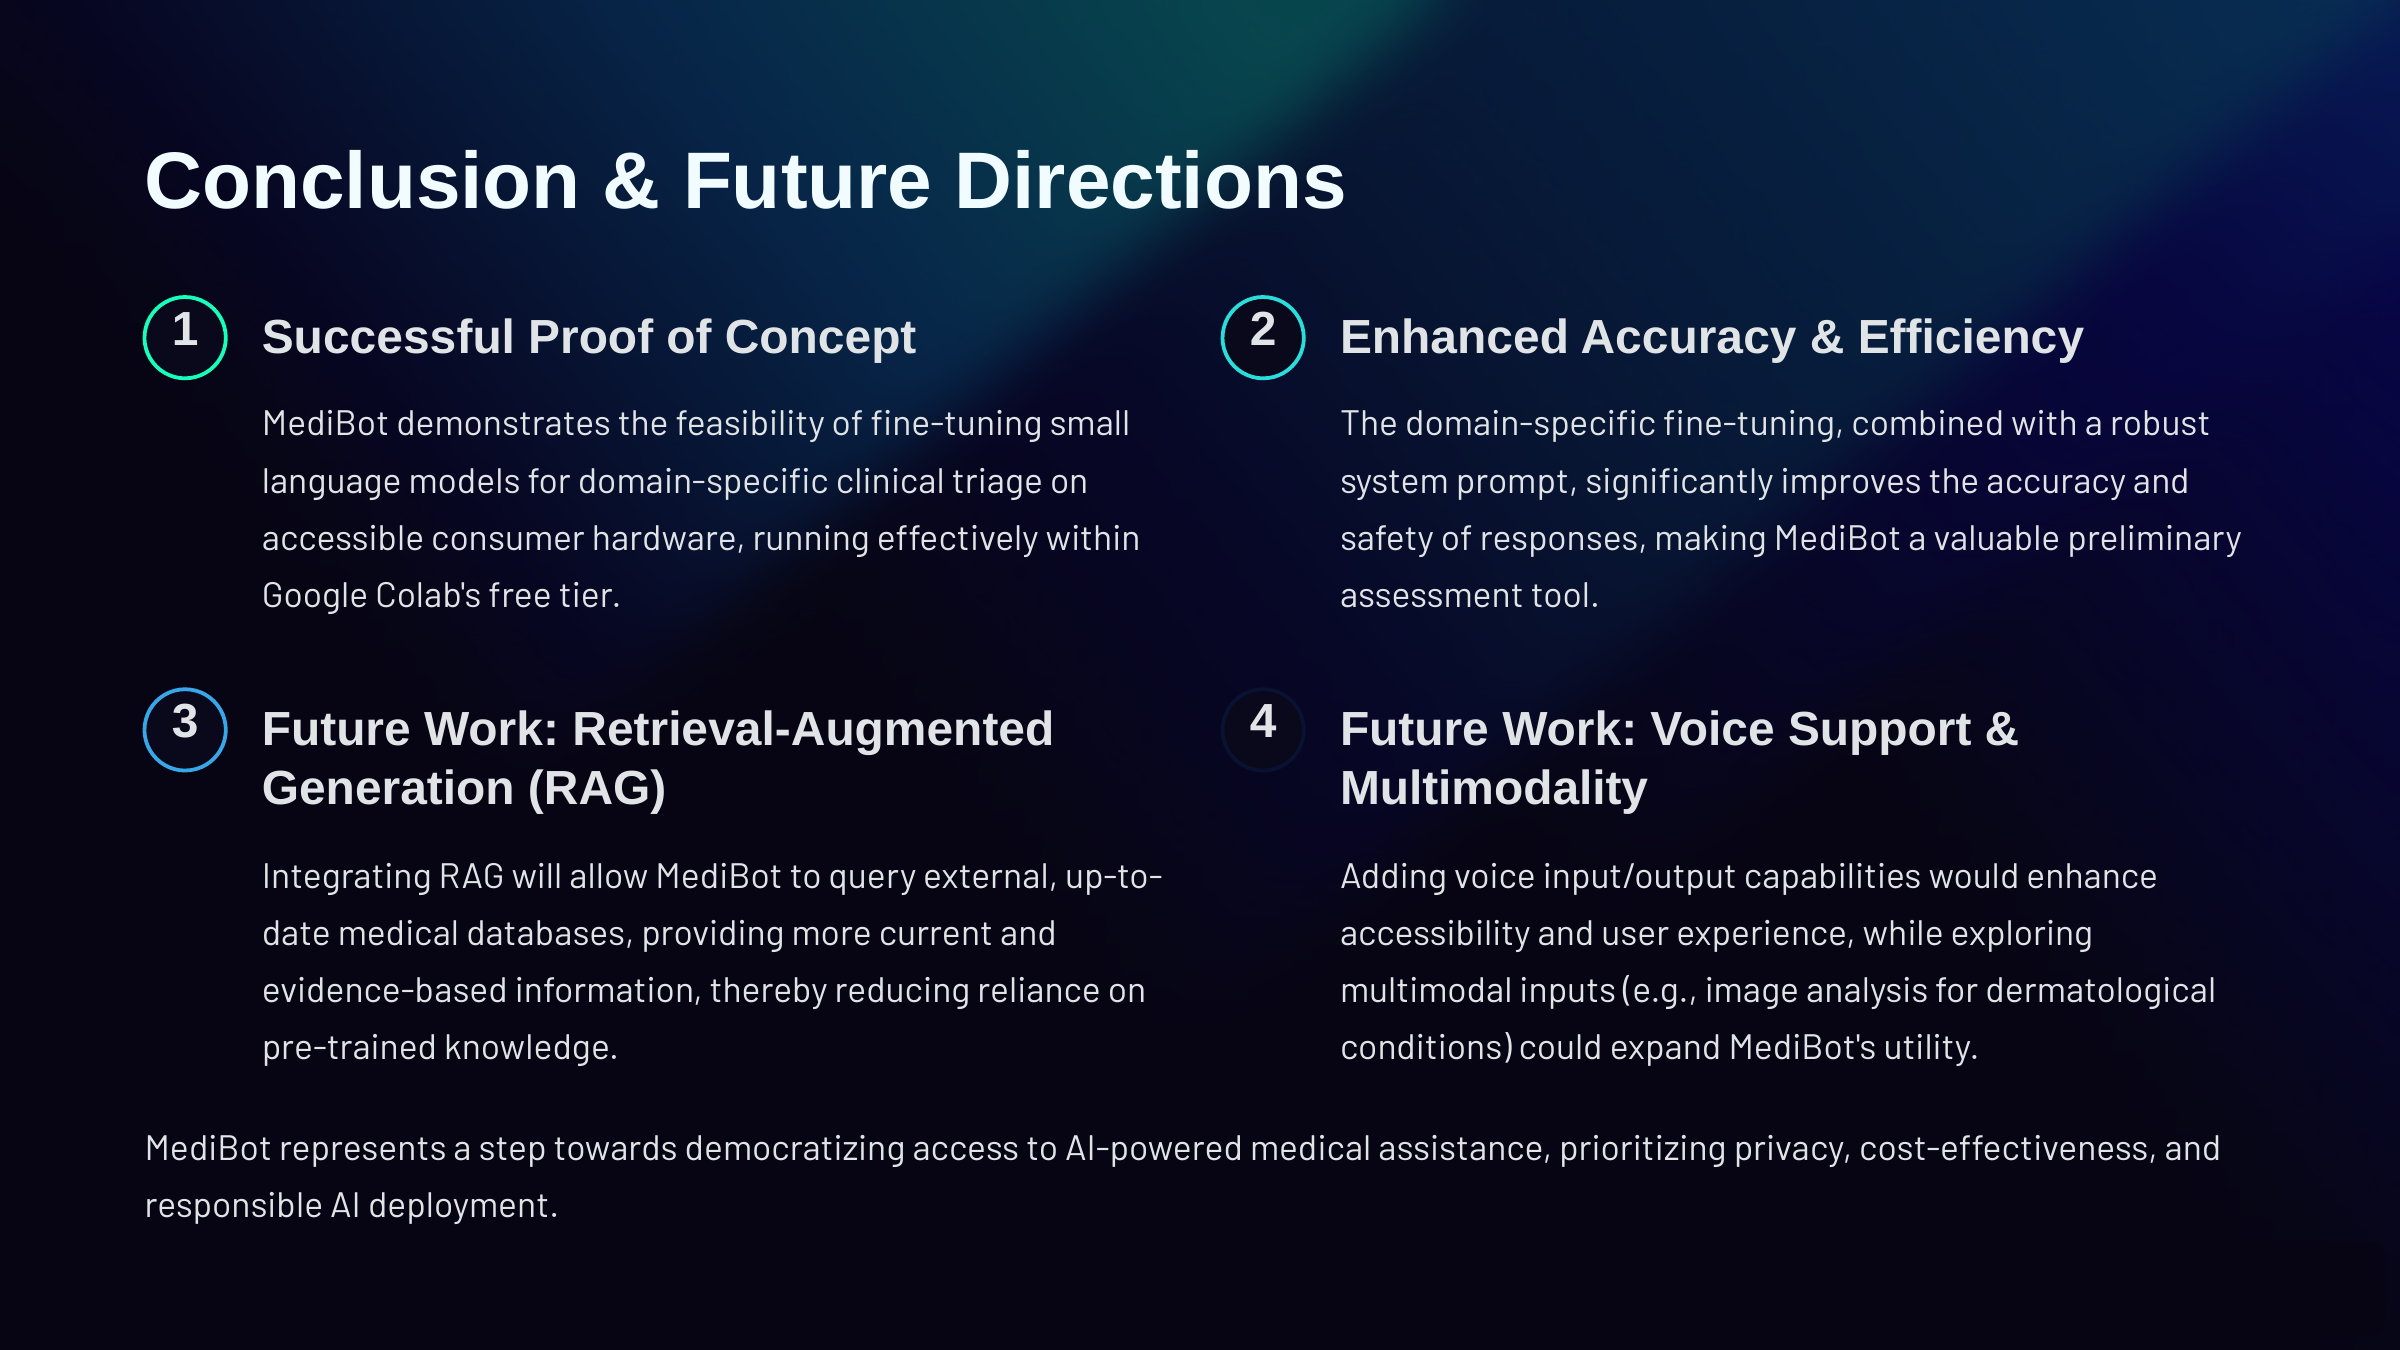

Conclusion & Future Directions

Successful Proof of Concept
Enhanced Accuracy & Efficiency
1
2
MediBot demonstrates the feasibility of fine-tuning small language models for domain-specific clinical triage on accessible consumer hardware, running effectively within Google Colab's free tier.
The domain-specific fine-tuning, combined with a robust system prompt, significantly improves the accuracy and safety of responses, making MediBot a valuable preliminary assessment tool.

Future Work: Retrieval-Augmented Generation (RAG)
Future Work: Voice Support & Multimodality
3
4
Integrating RAG will allow MediBot to query external, up-to-date medical databases, providing more current and evidence-based information, thereby reducing reliance on pre-trained knowledge.
Adding voice input/output capabilities would enhance accessibility and user experience, while exploring multimodal inputs (e.g., image analysis for dermatological conditions) could expand MediBot's utility.
MediBot represents a step towards democratizing access to AI-powered medical assistance, prioritizing privacy, cost-effectiveness, and responsible AI deployment.